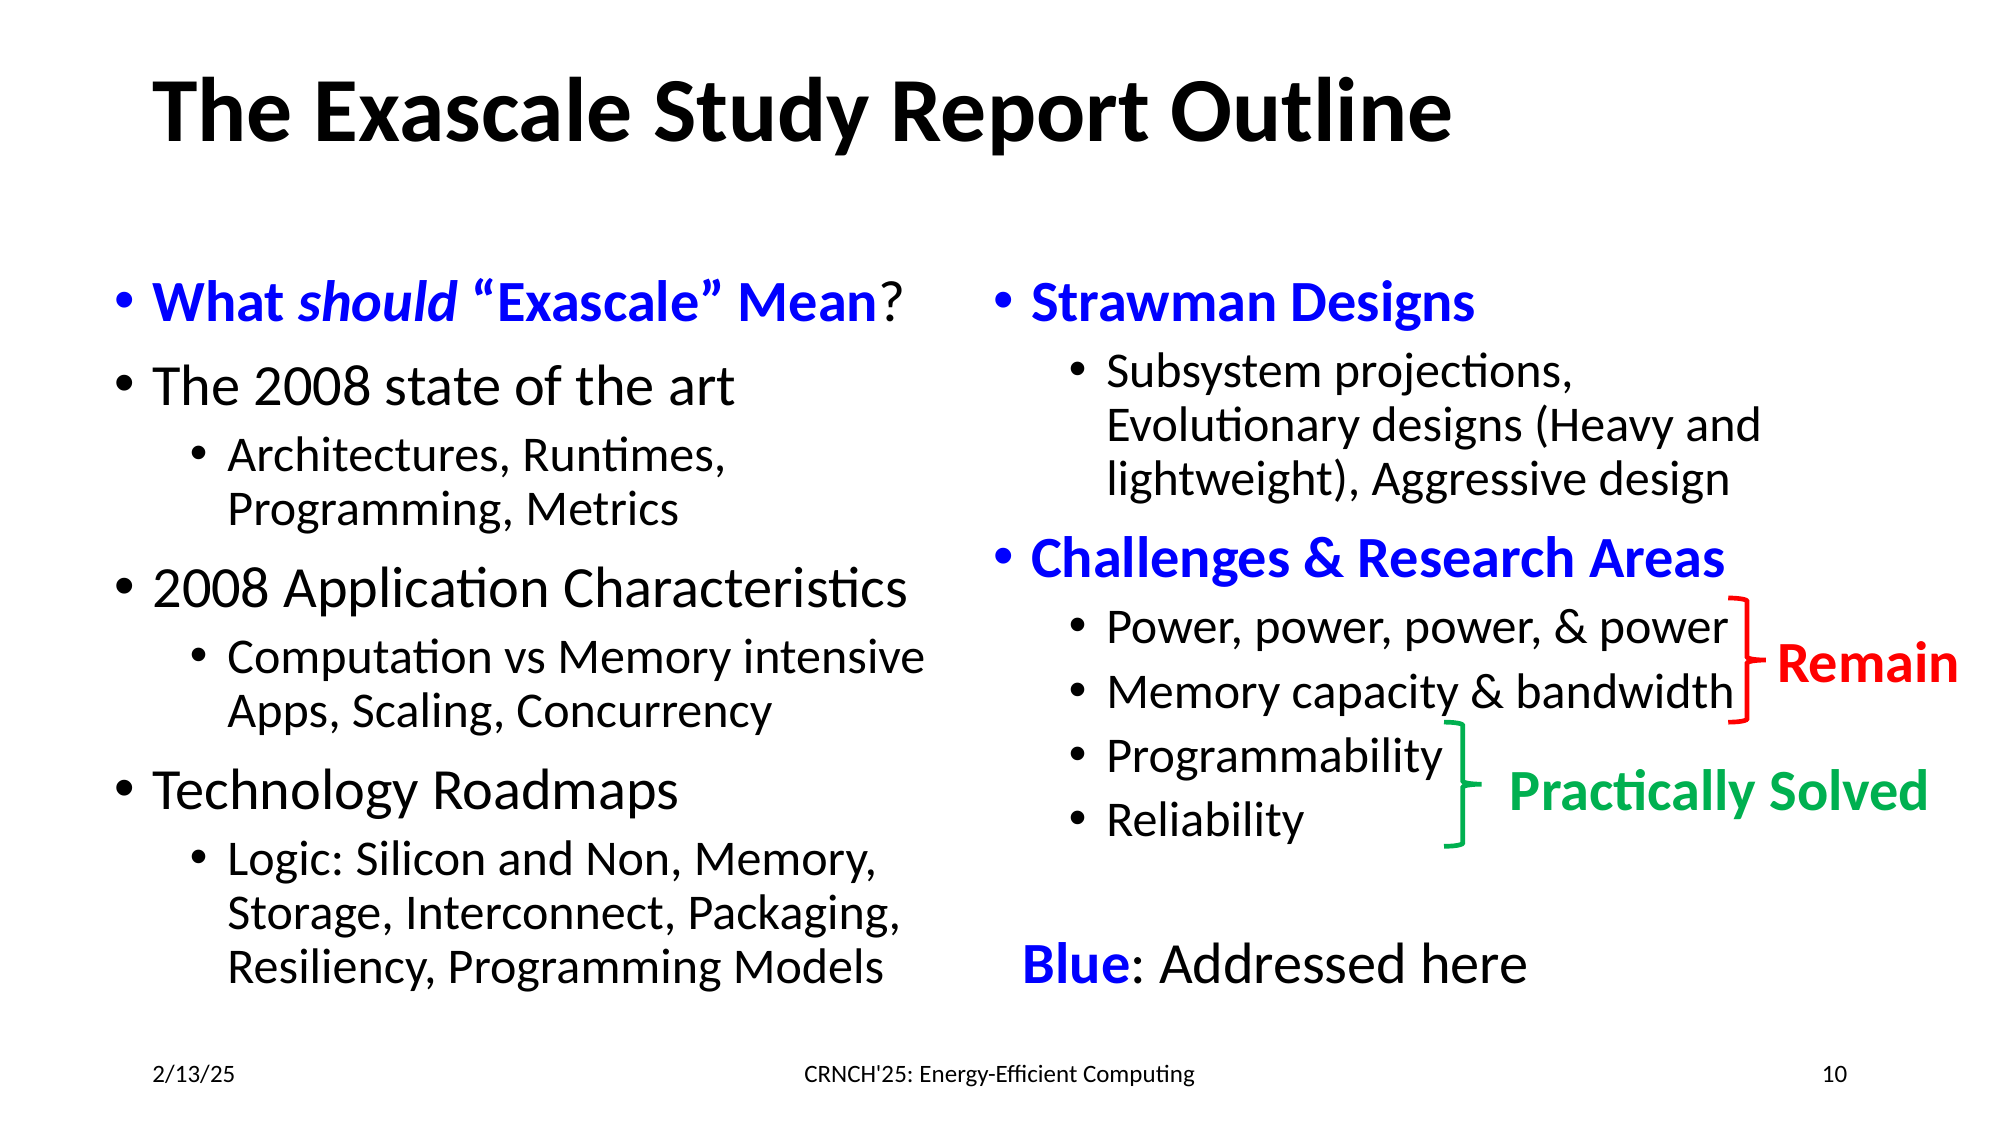

# The Exascale Study Report Outline
What should “Exascale” Mean?
The 2008 state of the art
Architectures, Runtimes, Programming, Metrics
2008 Application Characteristics
Computation vs Memory intensive Apps, Scaling, Concurrency
Technology Roadmaps
Logic: Silicon and Non, Memory, Storage, Interconnect, Packaging, Resiliency, Programming Models
Strawman Designs
Subsystem projections, Evolutionary designs (Heavy and lightweight), Aggressive design
Challenges & Research Areas
Power, power, power, & power
Memory capacity & bandwidth
Programmability
Reliability

Blue: Addressed here

Remain

Practically Solved
2/13/25
CRNCH'25: Energy-Efficient Computing
10